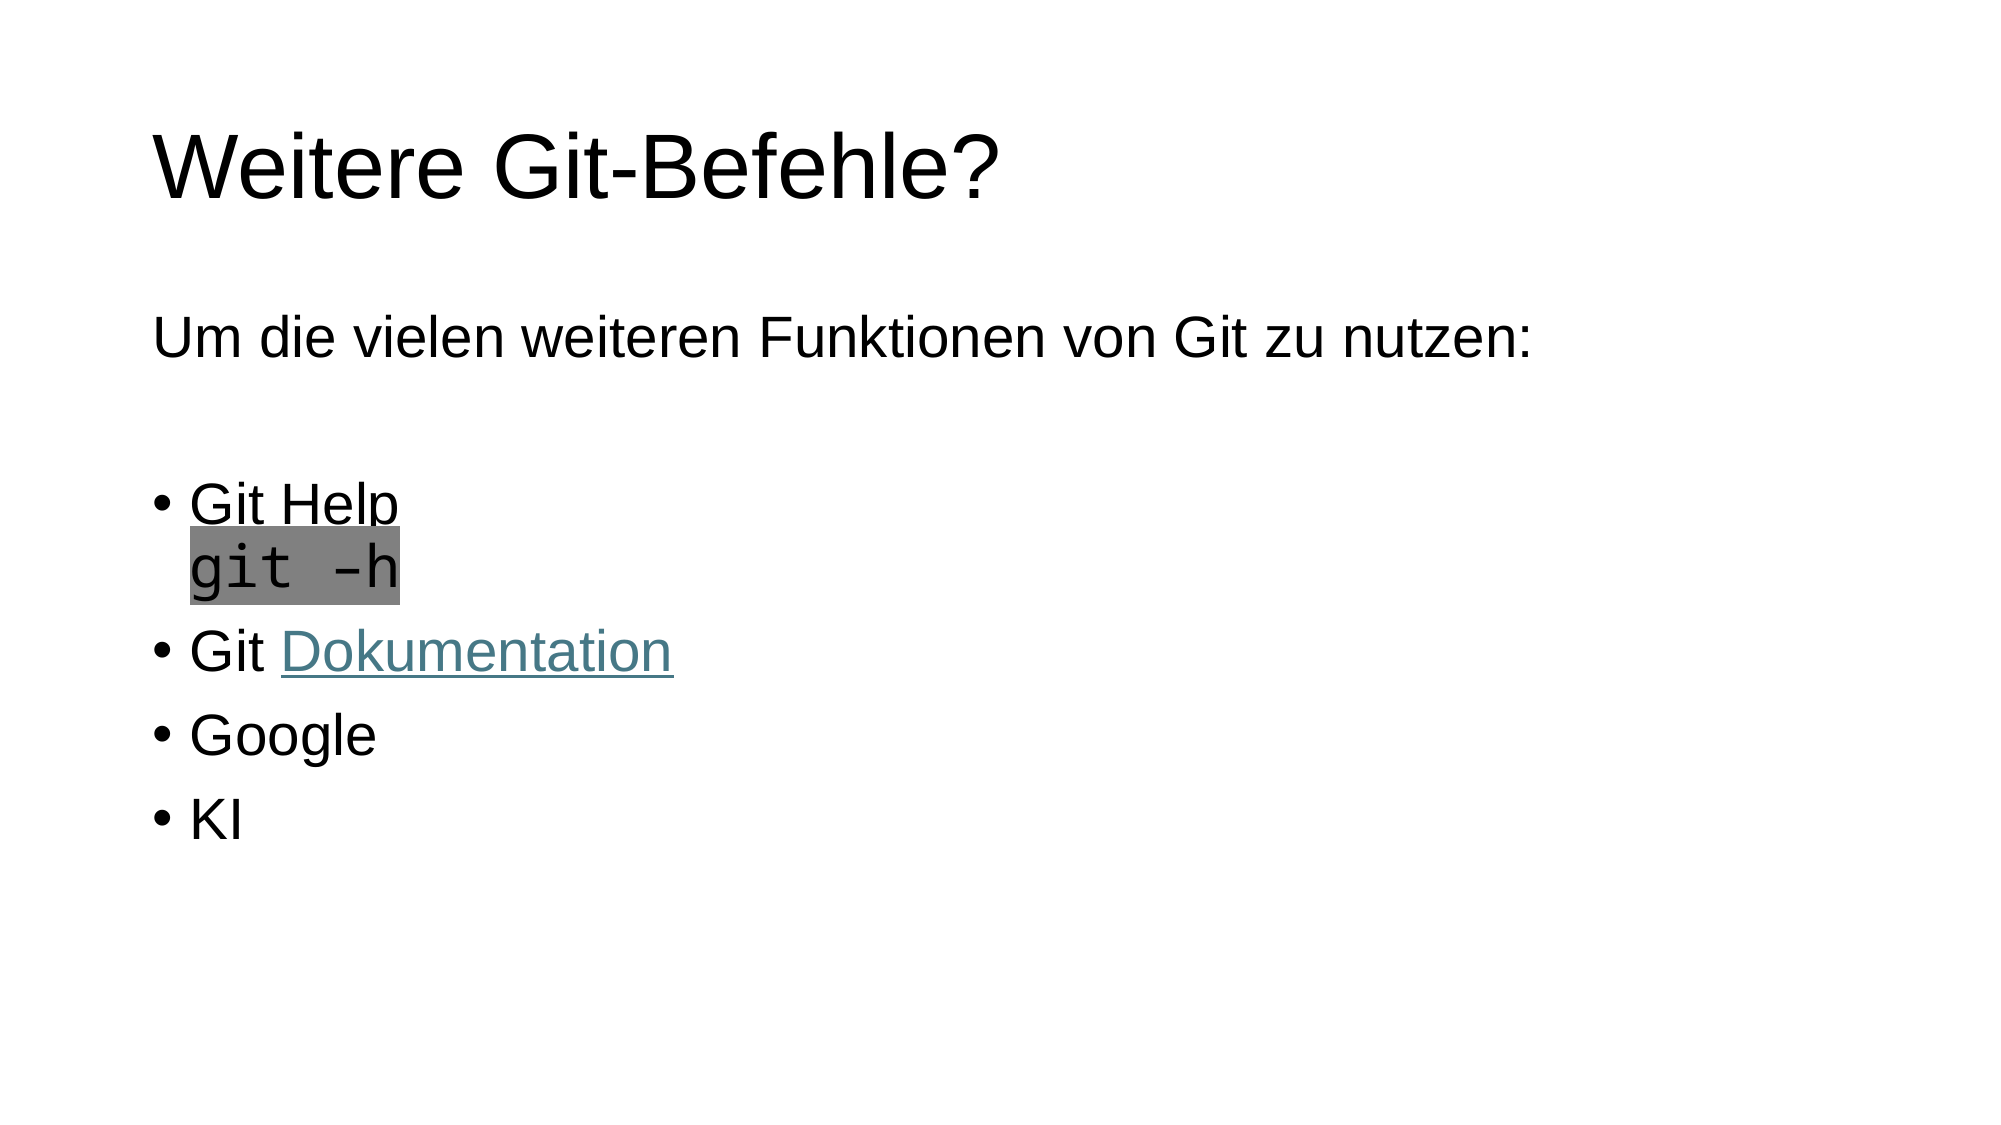

# Weitere Git-Befehle?
Um die vielen weiteren Funktionen von Git zu nutzen:

Git Help
git –h
Git Dokumentation
Google
KI